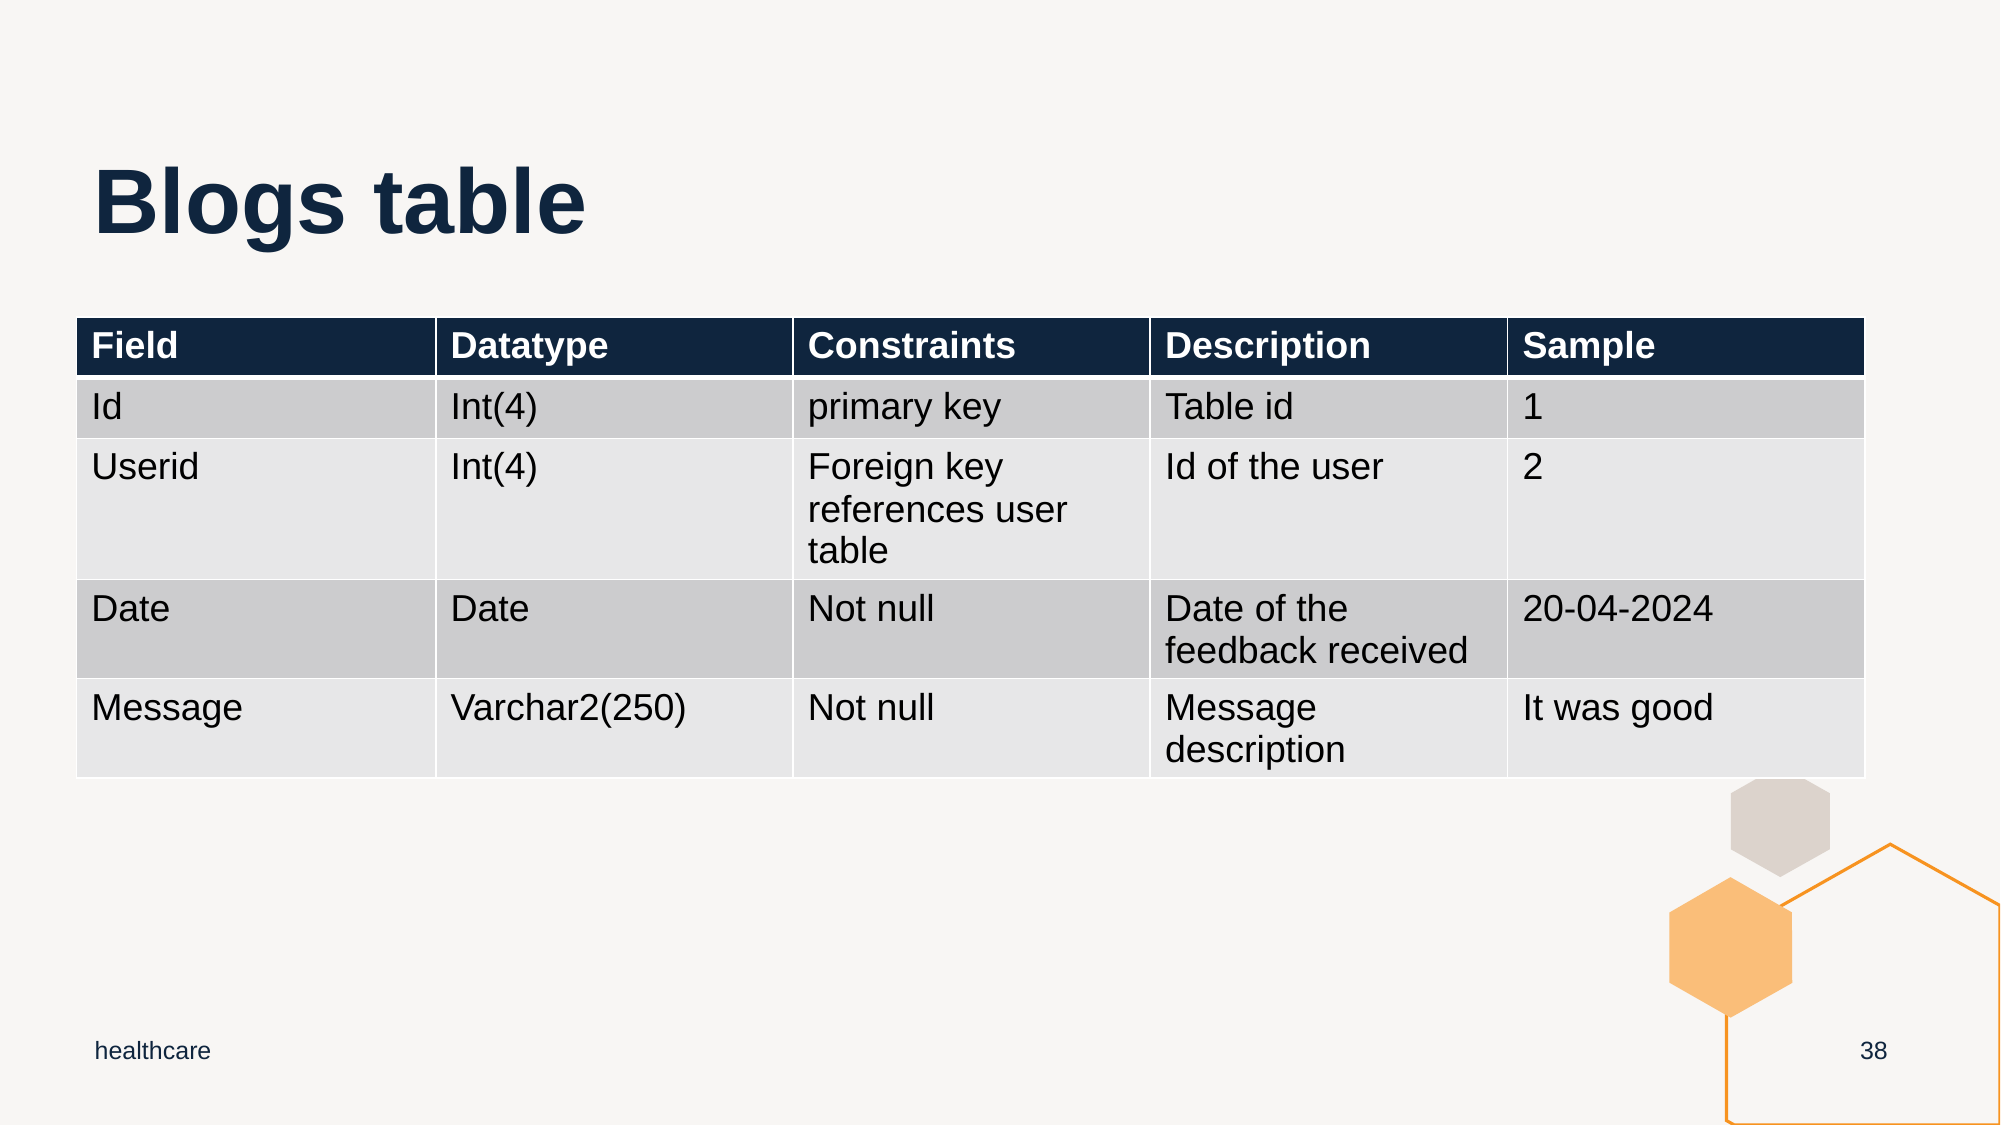

# Blogs table
| Field | Datatype | Constraints | Description | Sample |
| --- | --- | --- | --- | --- |
| Id | Int(4) | primary key | Table id | 1 |
| Userid | Int(4) | Foreign key references user table | Id of the user | 2 |
| Date | Date | Not null | Date of the feedback received | 20-04-2024 |
| Message | Varchar2(250) | Not null | Message description | It was good |
healthcare
38